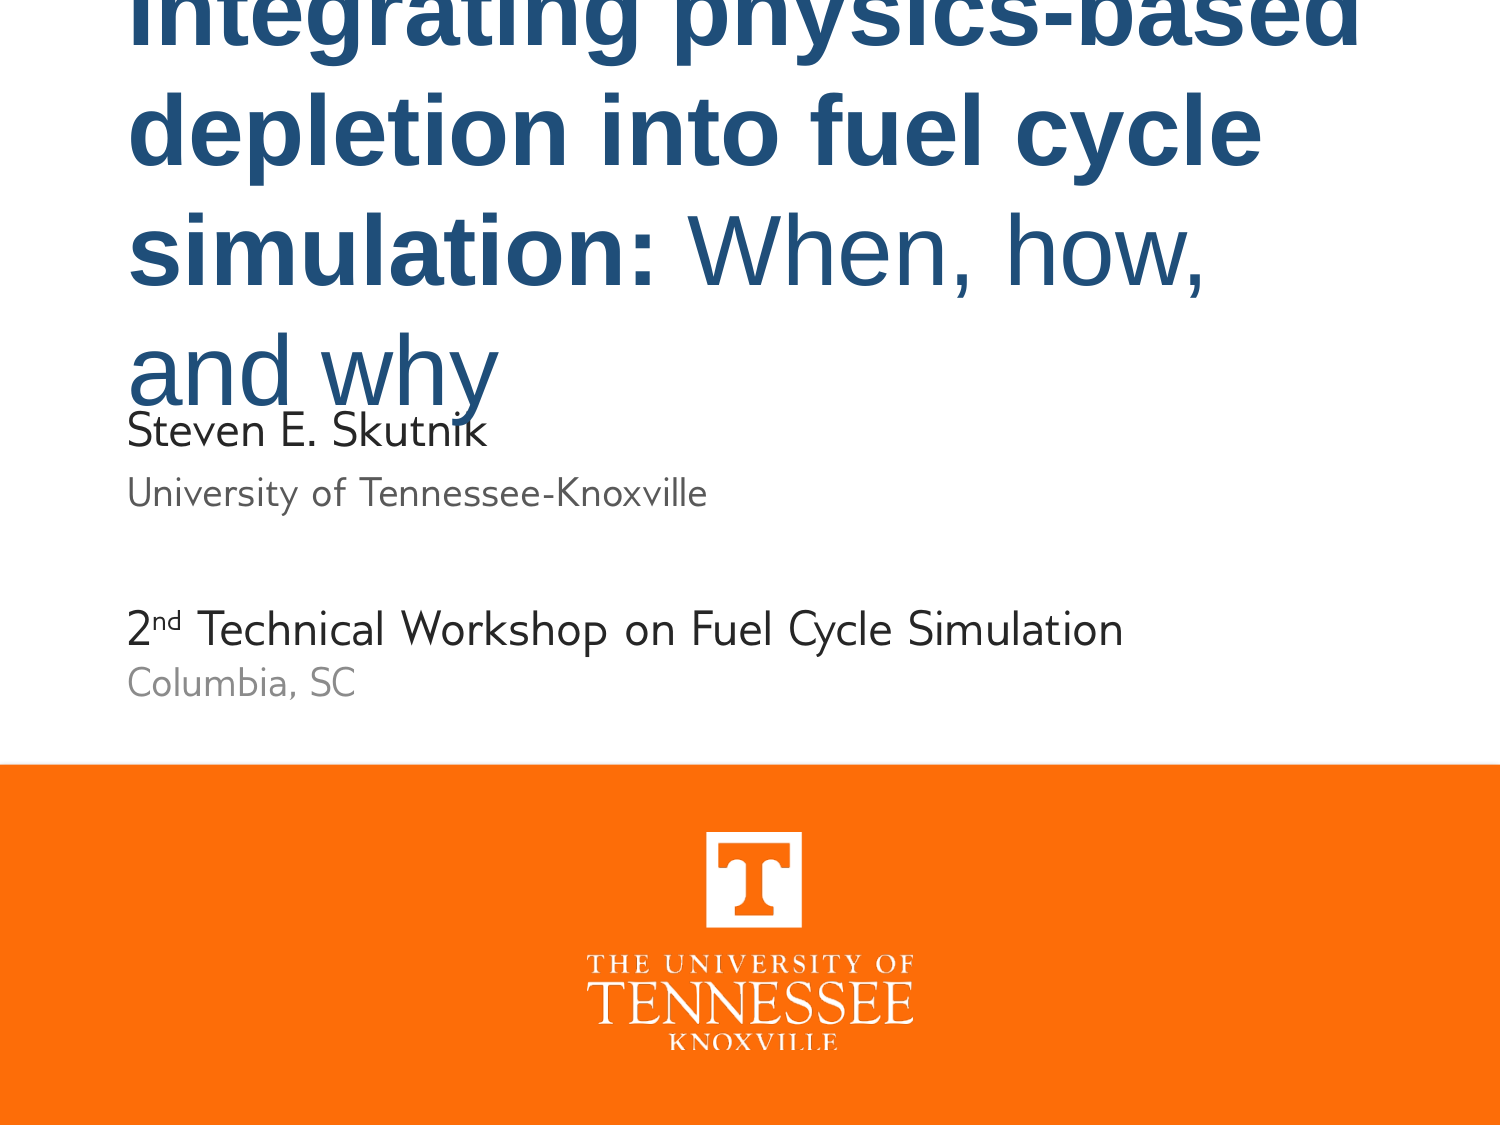

# Integrating physics-based depletion into fuel cycle simulation: When, how, and why
Steven E. Skutnik
University of Tennessee-Knoxville

2nd Technical Workshop on Fuel Cycle Simulation
Columbia, SC